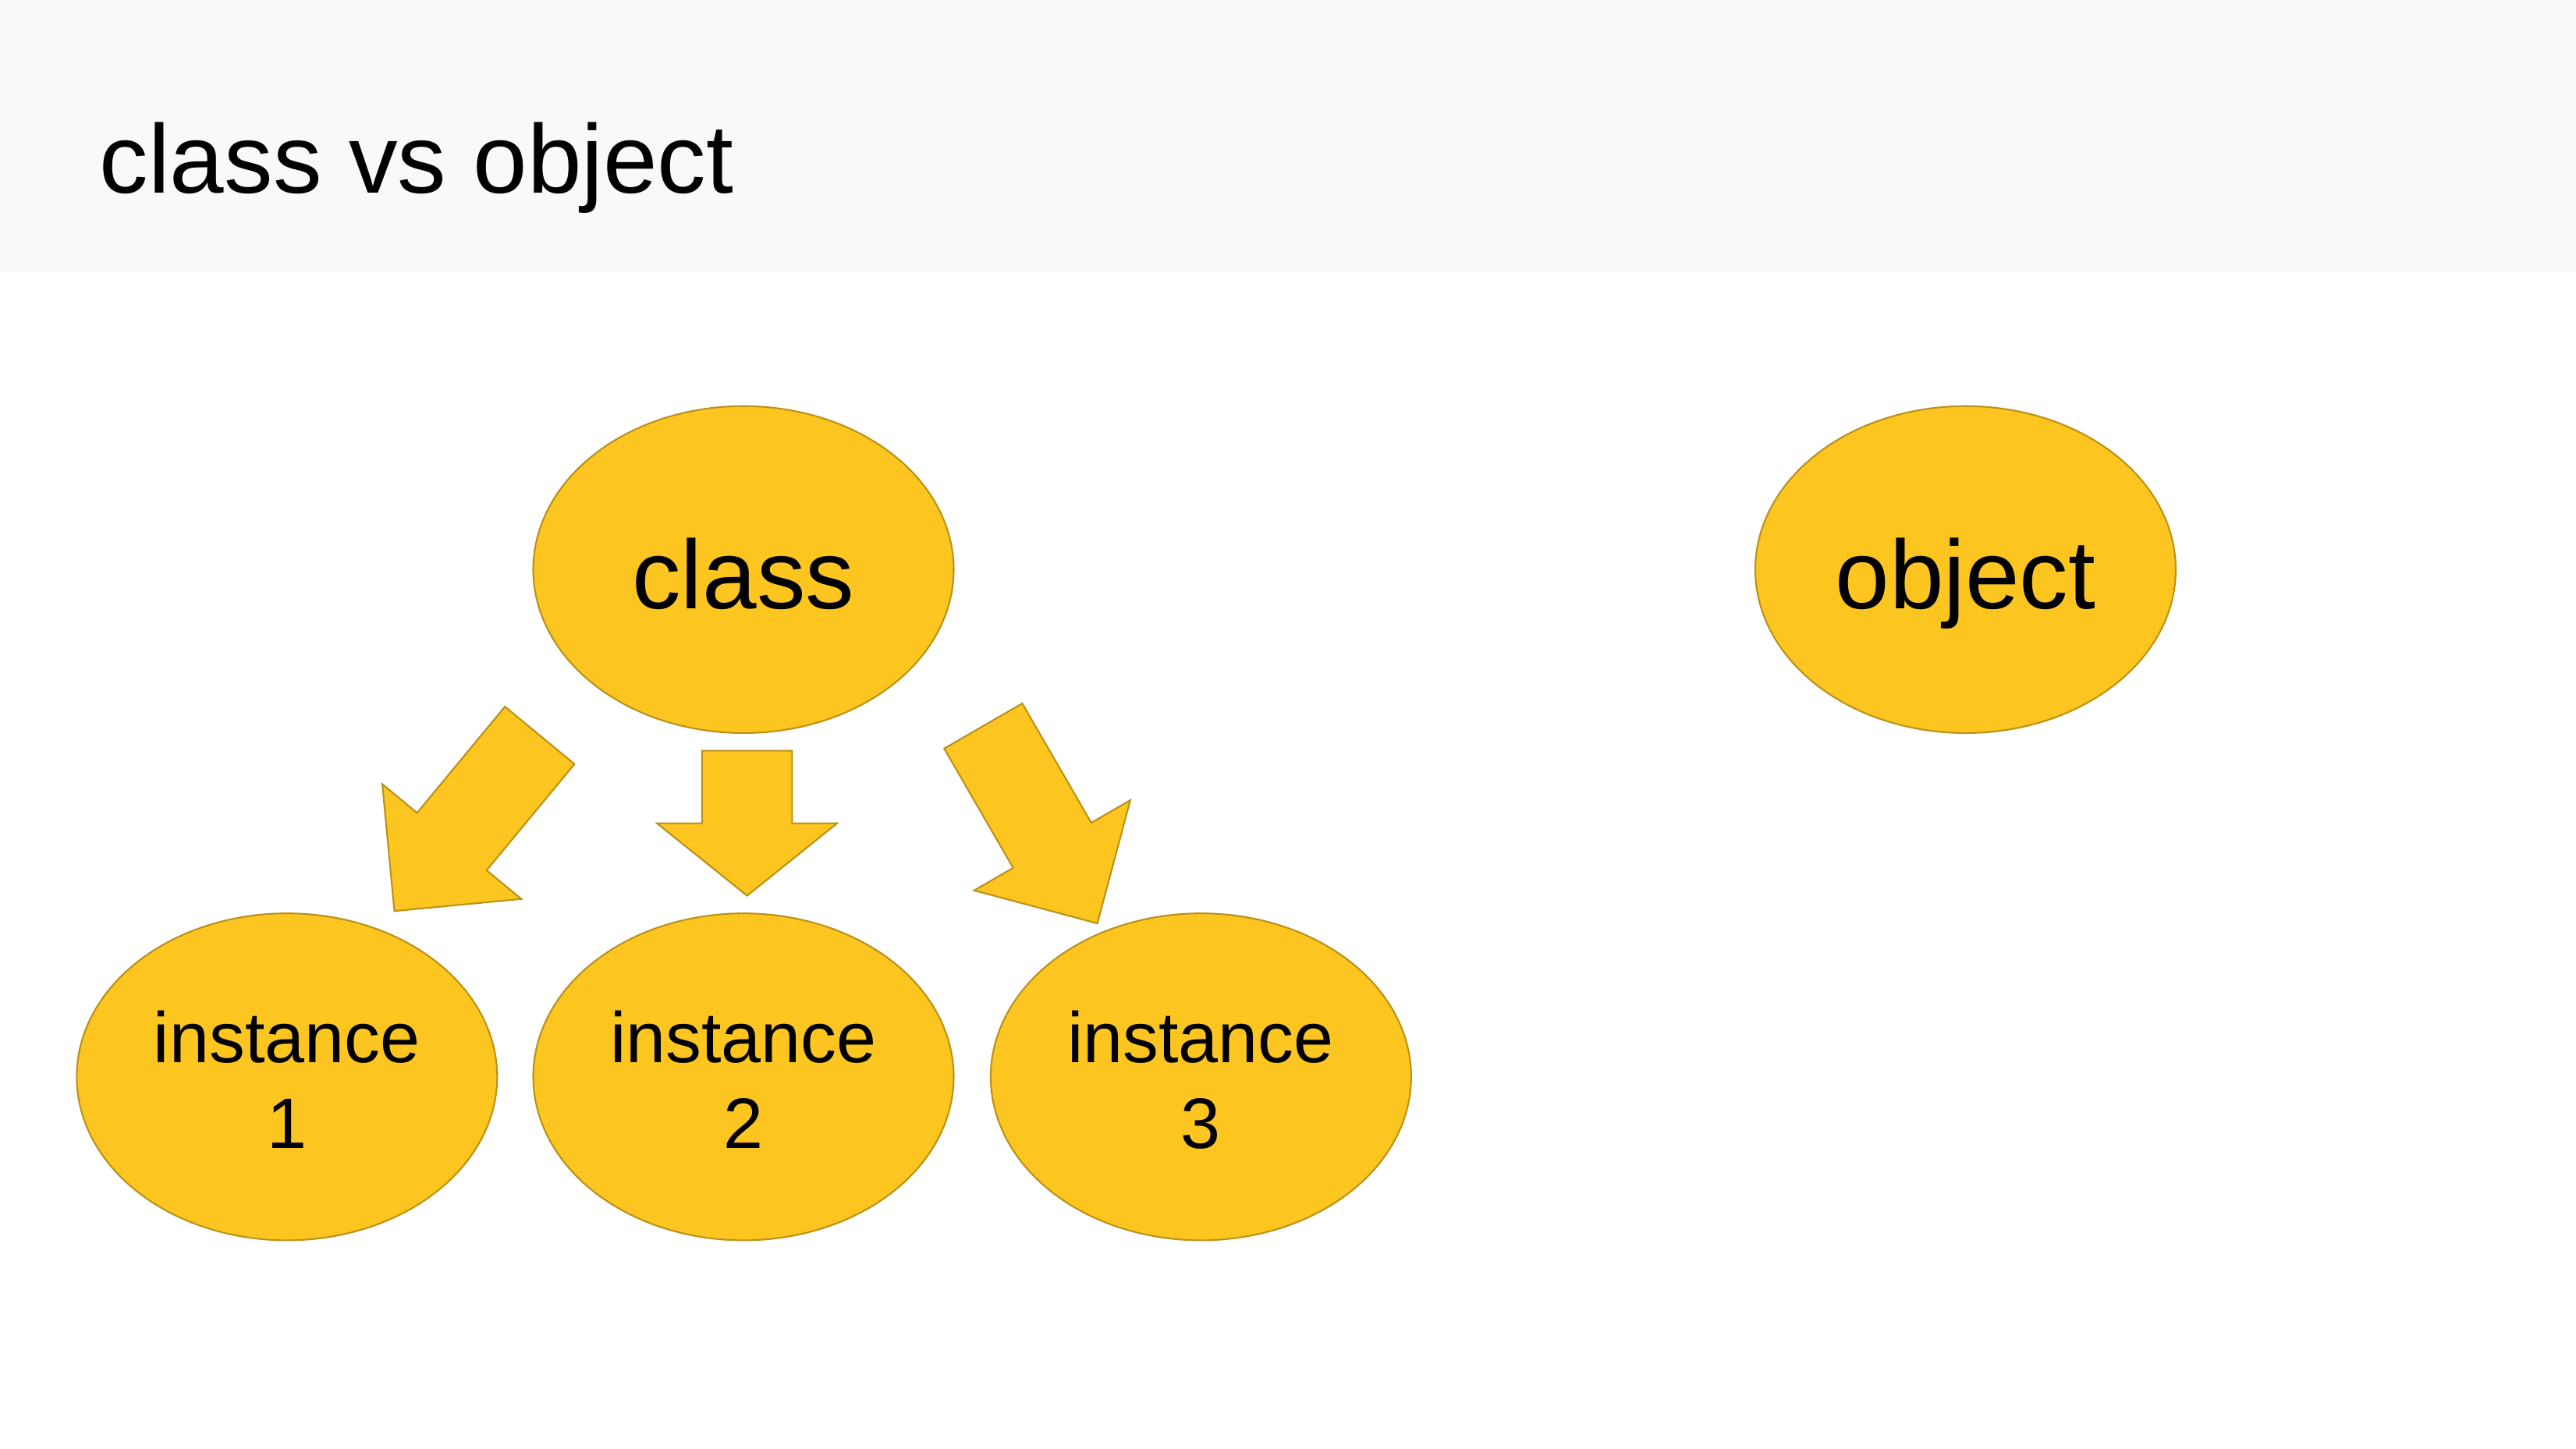

class vs object
object
class

instance2
instance1
instance3